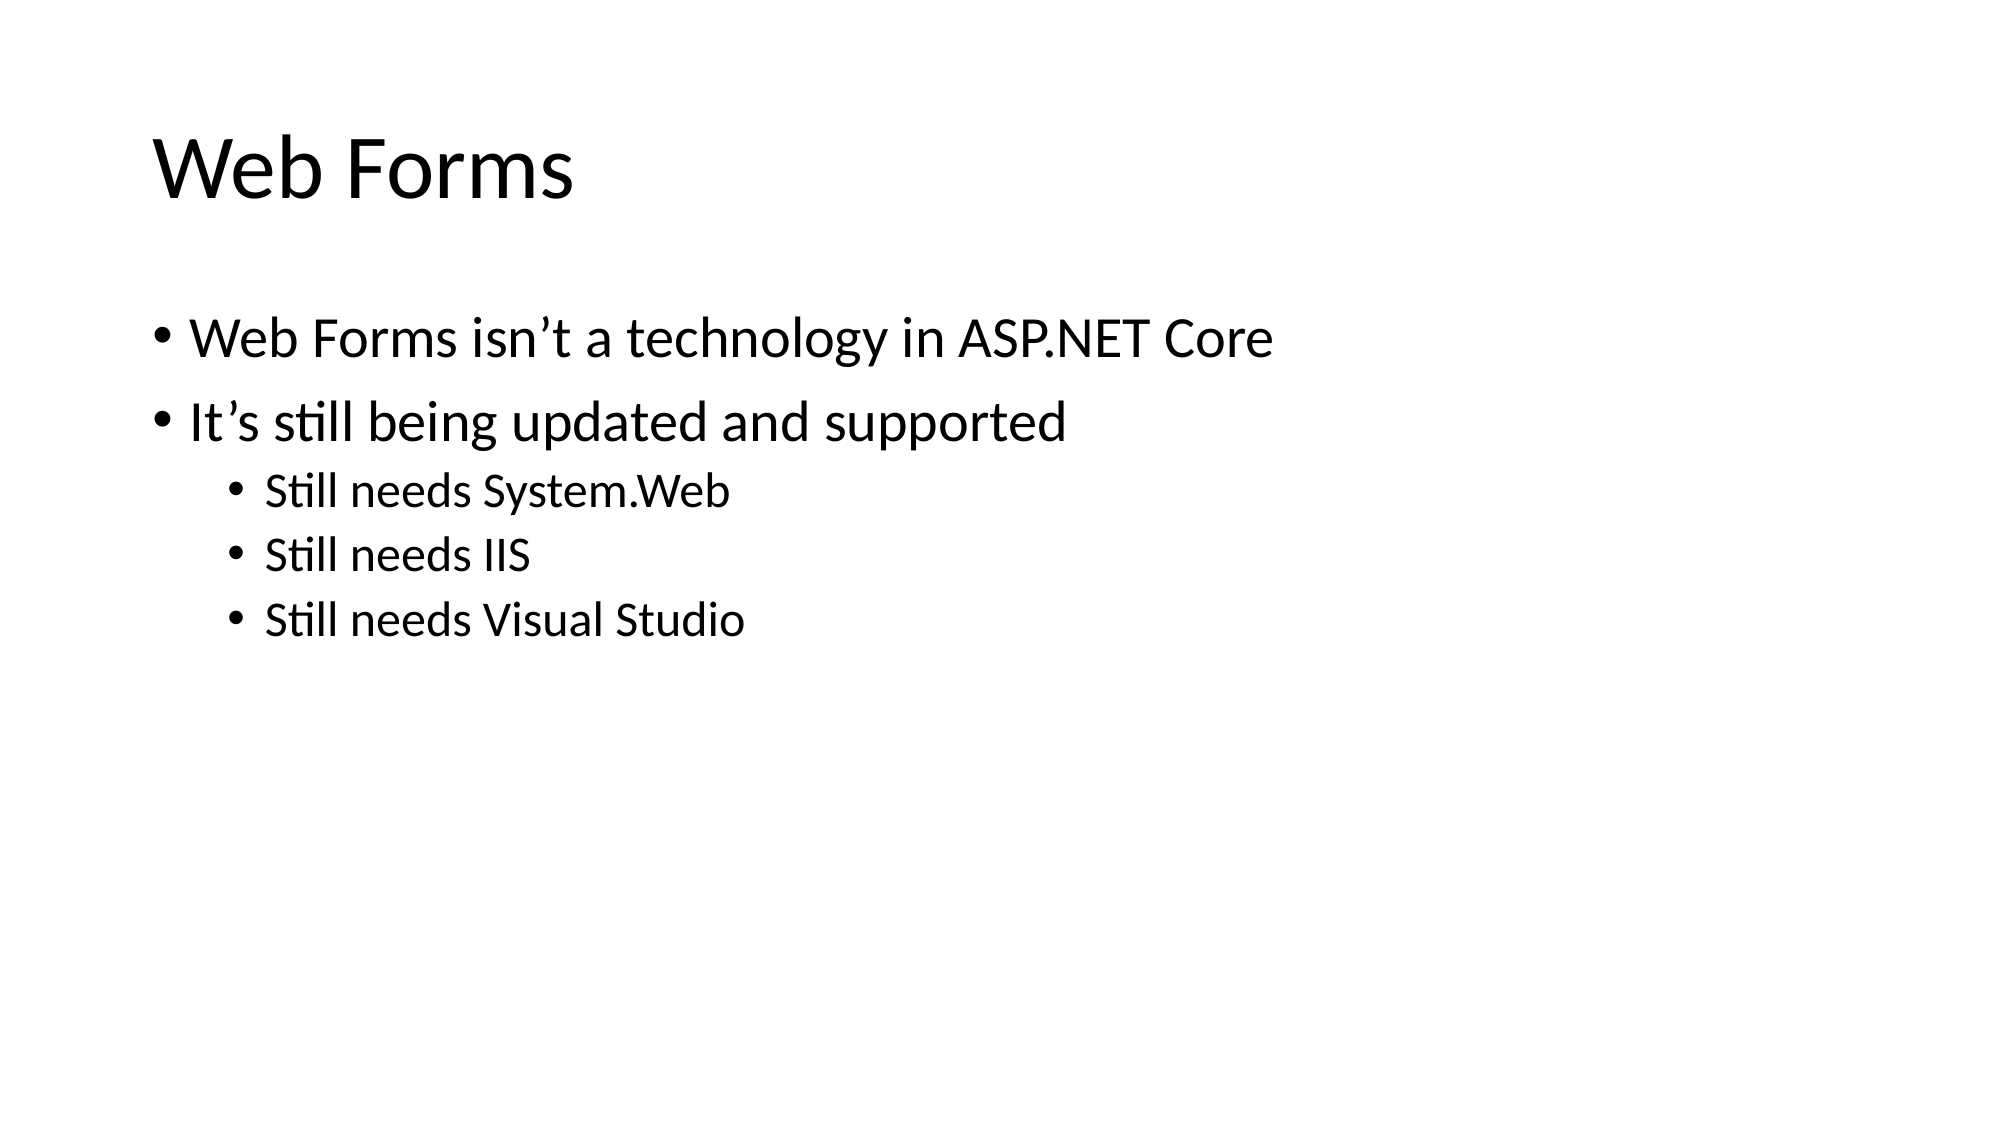

# Web Forms
Web Forms isn’t a technology in ASP.NET Core
It’s still being updated and supported
Still needs System.Web
Still needs IIS
Still needs Visual Studio